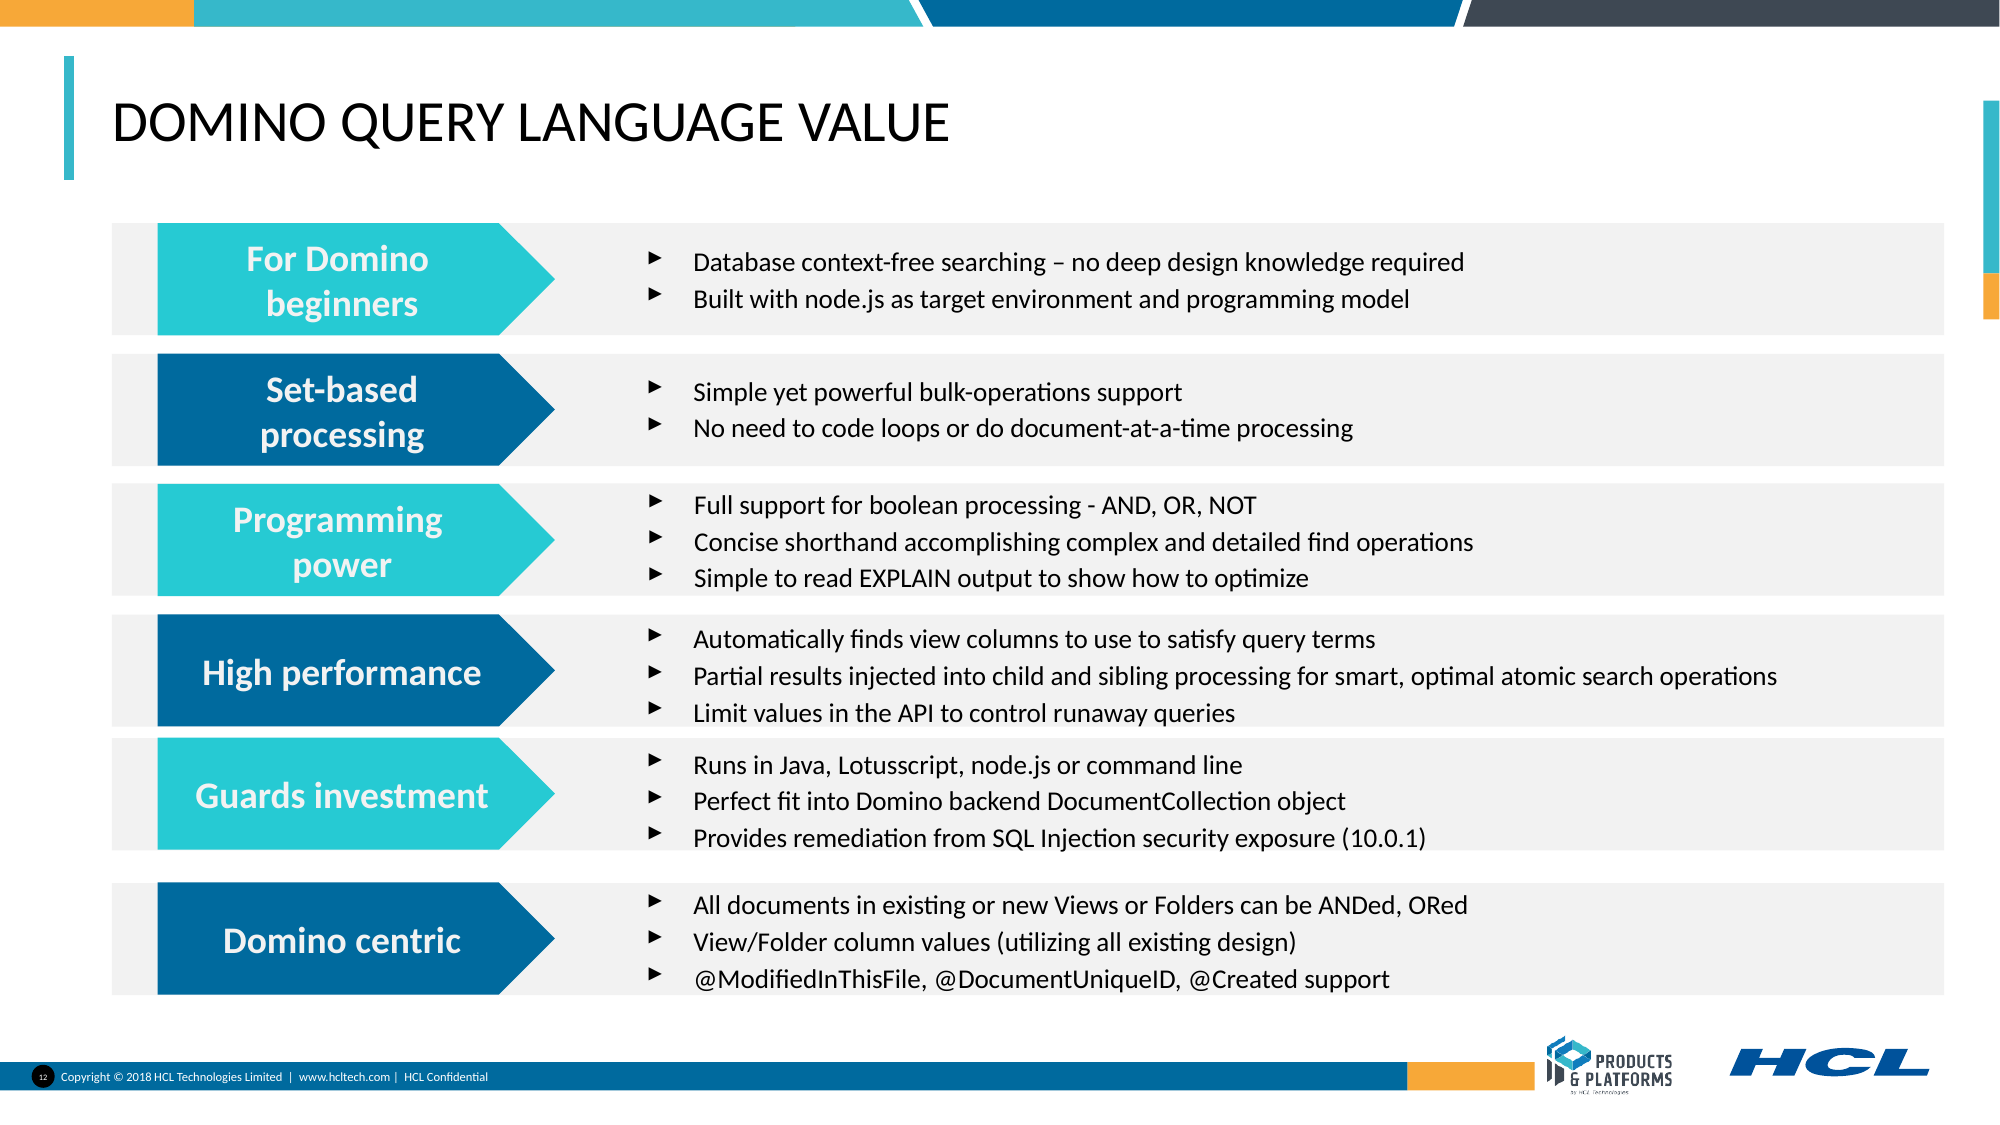

# Domino Query Language value

For Domino
beginners
Database context-free searching – no deep design knowledge required
Built with node.js as target environment and programming model
Set-based
processing

Simple yet powerful bulk-operations support
No need to code loops or do document-at-a-time processing
Full support for boolean processing - AND, OR, NOT
Concise shorthand accomplishing complex and detailed find operations
Simple to read EXPLAIN output to show how to optimize

Programming
power
High performance
Automatically finds view columns to use to satisfy query terms
Partial results injected into child and sibling processing for smart, optimal atomic search operations
Limit values in the API to control runaway queries

Guards investment

Runs in Java, Lotusscript, node.js or command line
Perfect fit into Domino backend DocumentCollection object
Provides remediation from SQL Injection security exposure (10.0.1)
All documents in existing or new Views or Folders can be ANDed, ORed
View/Folder column values (utilizing all existing design)
@ModifiedInThisFile, @DocumentUniqueID, @Created support
Domino centric